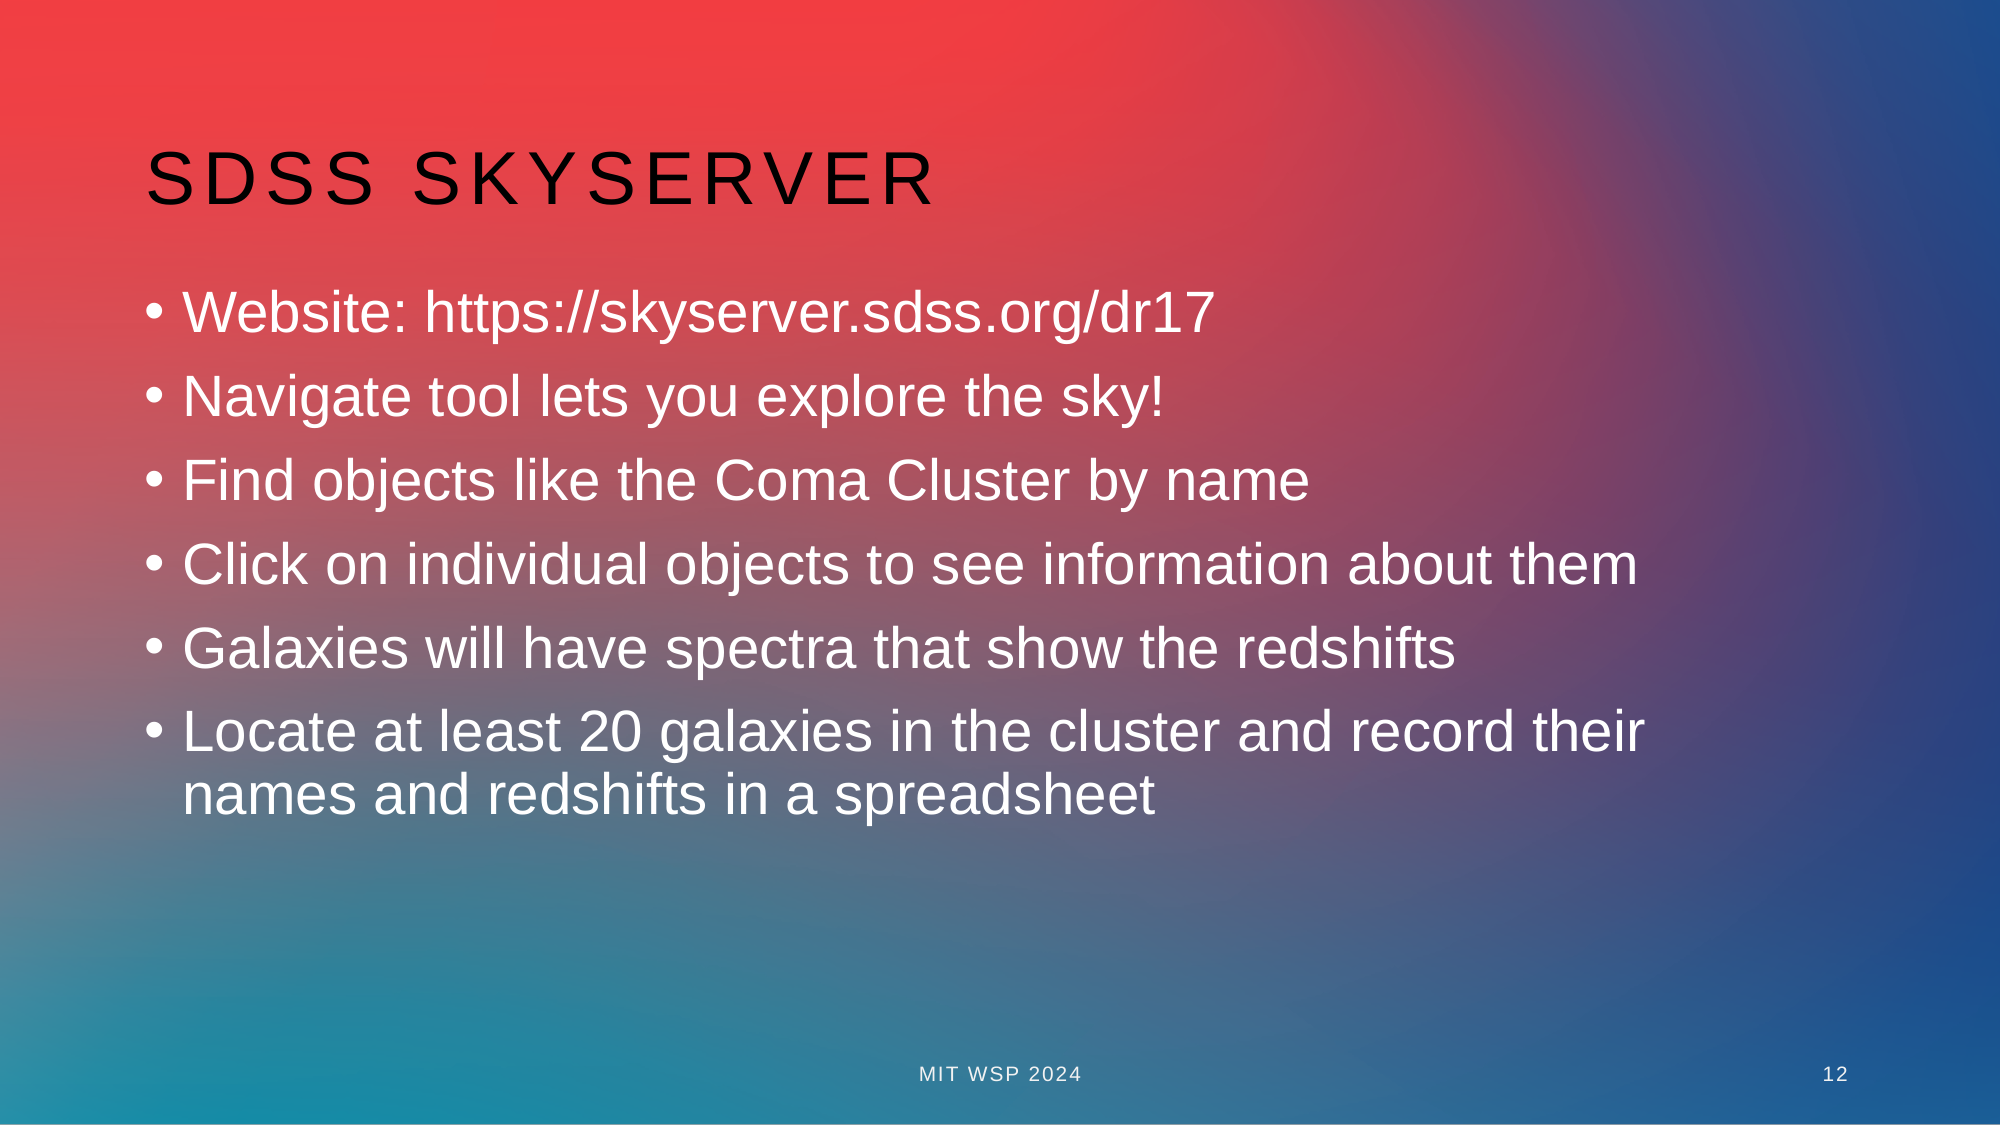

# SDSS Skyserver
Website: https://skyserver.sdss.org/dr17
Navigate tool lets you explore the sky!
Find objects like the Coma Cluster by name
Click on individual objects to see information about them
Galaxies will have spectra that show the redshifts
Locate at least 20 galaxies in the cluster and record their names and redshifts in a spreadsheet
MIT WSP 2024
12